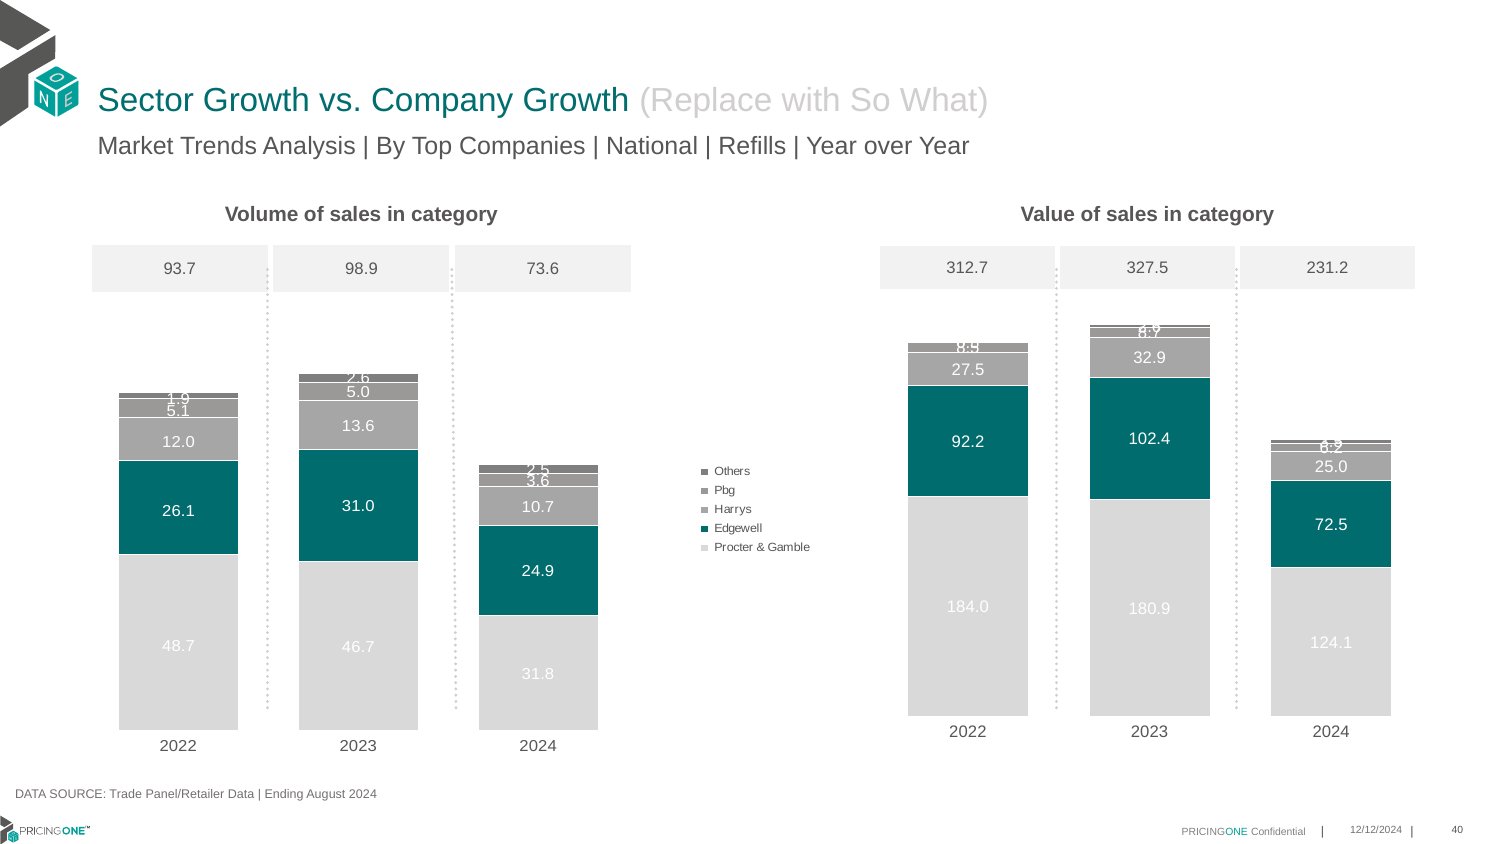

# Sector Growth vs. Company Growth (Replace with So What)
Market Trends Analysis | By Top Companies | National | Refills | Year over Year
| Value of sales in category |  |  |
| --- | --- | --- |
| 312.7 | 327.5 | 231.2 |
| Volume of sales in category |  |  |
| --- | --- | --- |
| 93.7 | 98.9 | 73.6 |

### Chart

| Category | Procter & Gamble | Edgewell | Harrys | Pbg | Others |
|---|---|---|---|---|---|
| 2022 | 183.958874 | 92.225645 | 27.493617 | 8.501378 | 0.489385 |
| 2023 | 180.883089 | 102.384461 | 32.896367 | 8.708237 | 2.648238 |
| 2024 | 124.114269 | 72.45514 | 24.979841 | 6.153908 | 3.526894 |

### Chart

| Category | Procter & Gamble | Edgewell | Harrys | Pbg | Others |
|---|---|---|---|---|---|
| 2022 | 48.675558 | 26.078133 | 12.004338 | 5.072949 | 1.896506 |
| 2023 | 46.736296 | 30.978353 | 13.63958 | 5.014808 | 2.577256 |
| 2024 | 31.835769 | 24.938218 | 10.680533 | 3.595545 | 2.525541 |
DATA SOURCE: Trade Panel/Retailer Data | Ending August 2024

12/12/2024
40